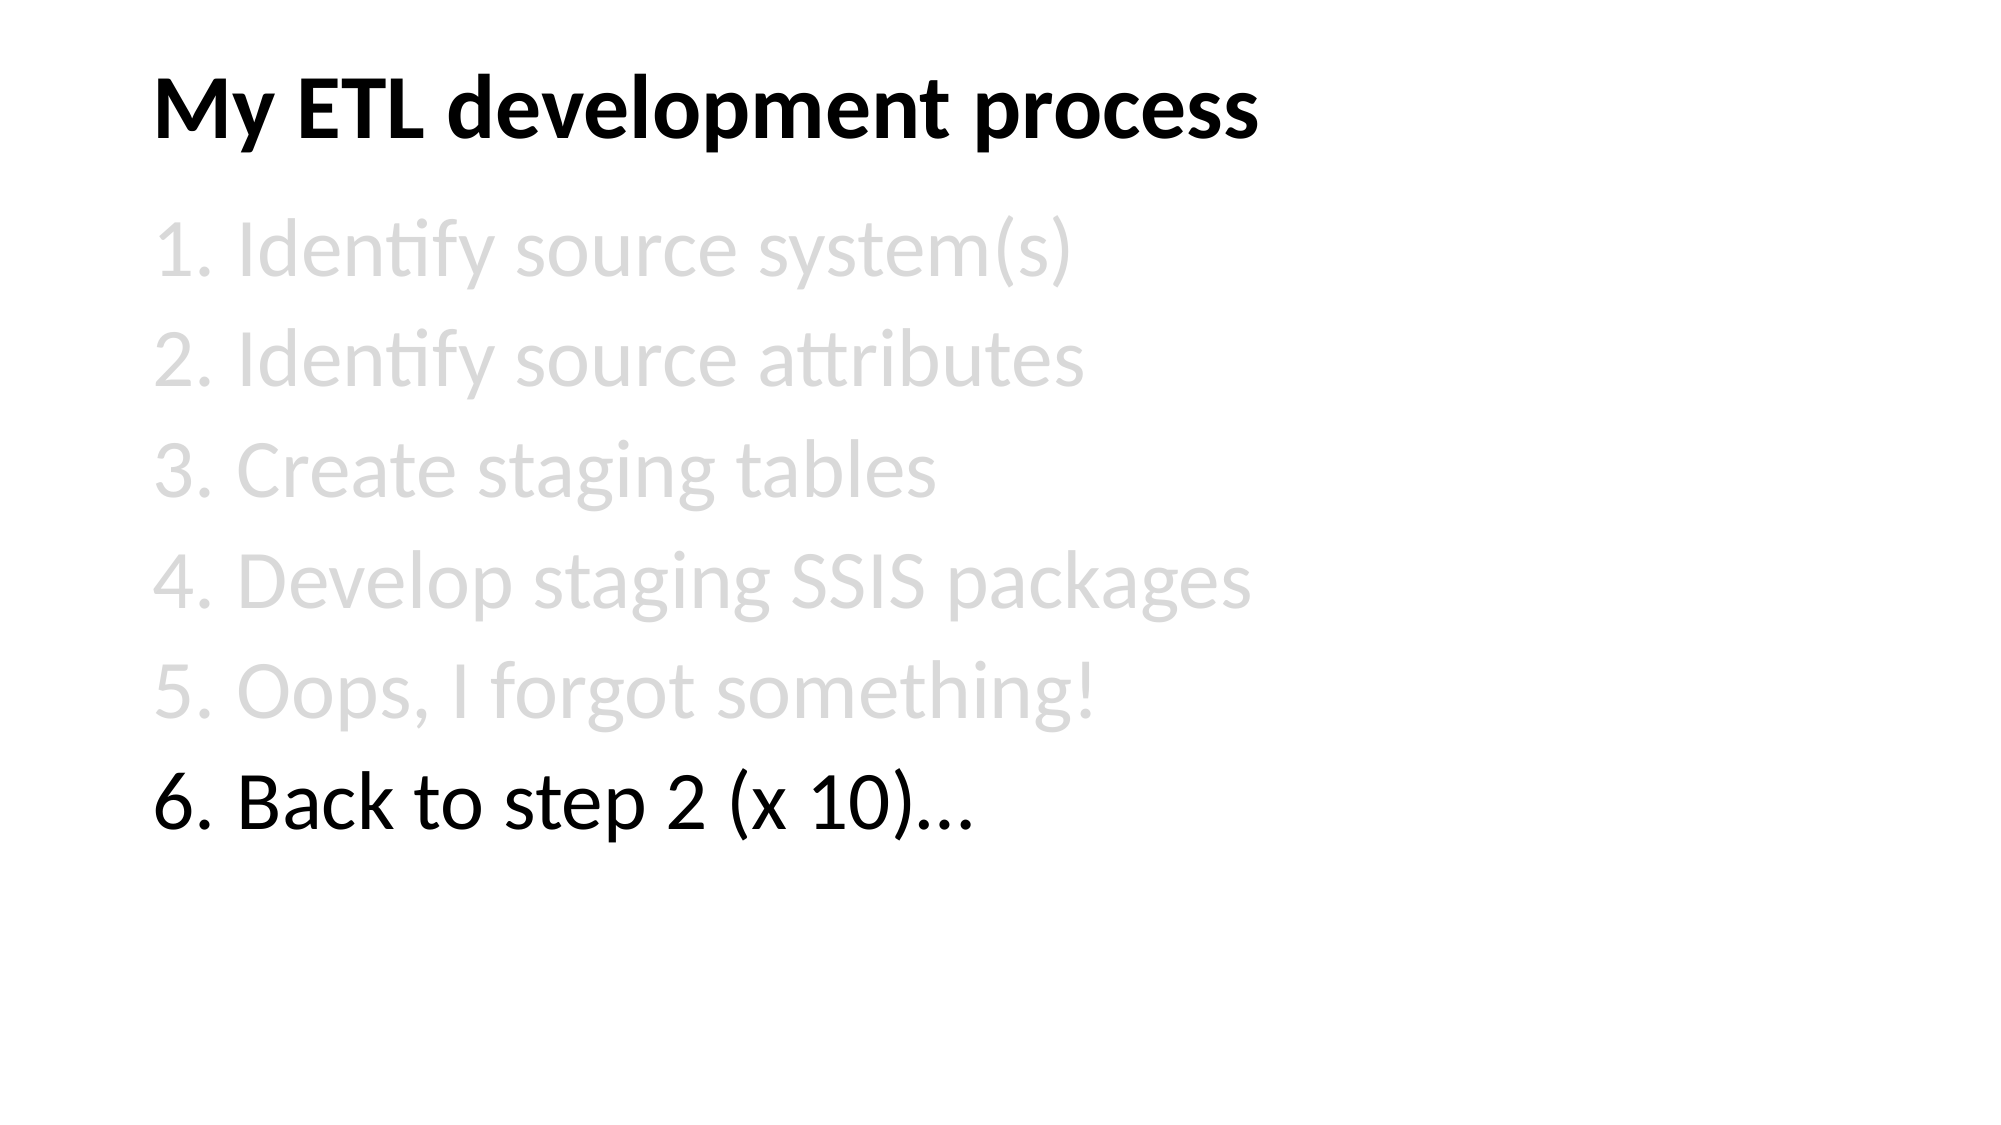

# My ETL development process
Identify source system(s)
Identify source attributes
Create staging tables
Develop staging SSIS packages
Oops, I forgot something!
Back to step 2 (x 10)…